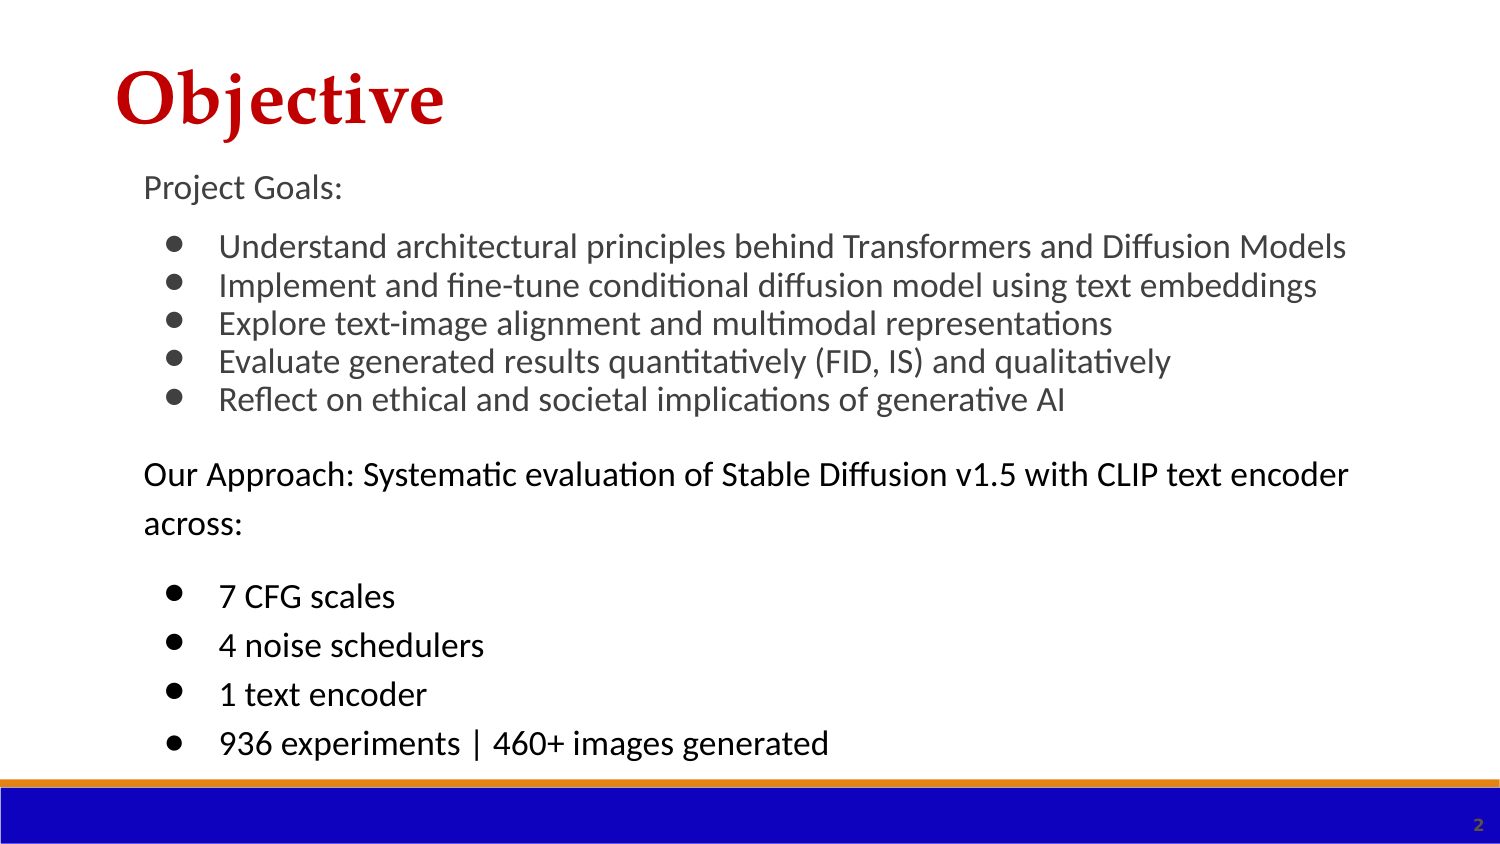

Objective
Project Goals:
Understand architectural principles behind Transformers and Diffusion Models
Implement and fine-tune conditional diffusion model using text embeddings
Explore text-image alignment and multimodal representations
Evaluate generated results quantitatively (FID, IS) and qualitatively
Reflect on ethical and societal implications of generative AI
Our Approach: Systematic evaluation of Stable Diffusion v1.5 with CLIP text encoder across:
7 CFG scales
4 noise schedulers
1 text encoder
936 experiments | 460+ images generated

2